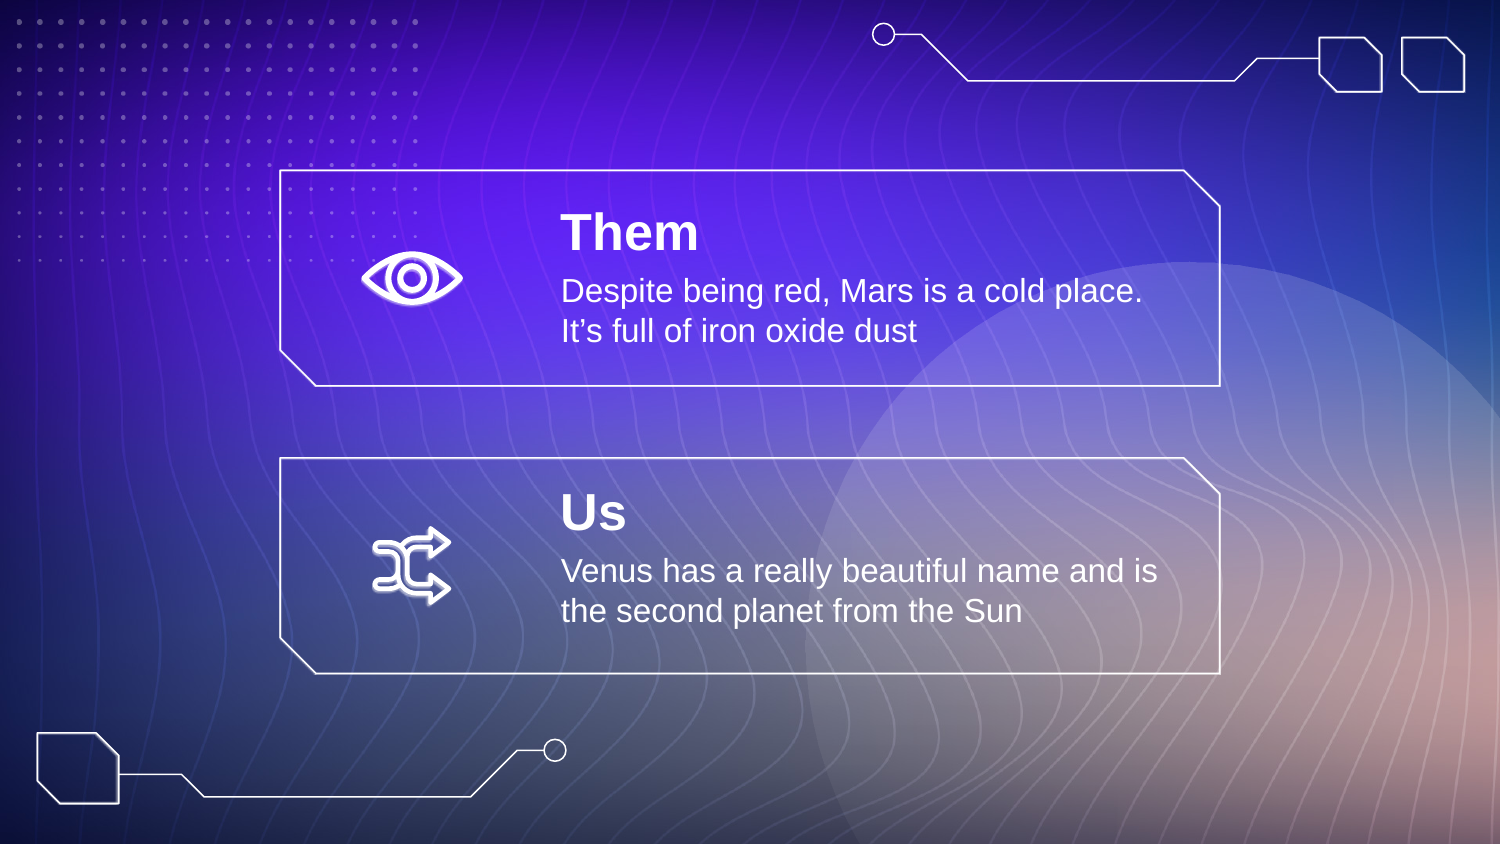

Them

Despite being red, Mars is a cold place. It’s full of iron oxide dust

Us

Venus has a really beautiful name and is the second planet from the Sun